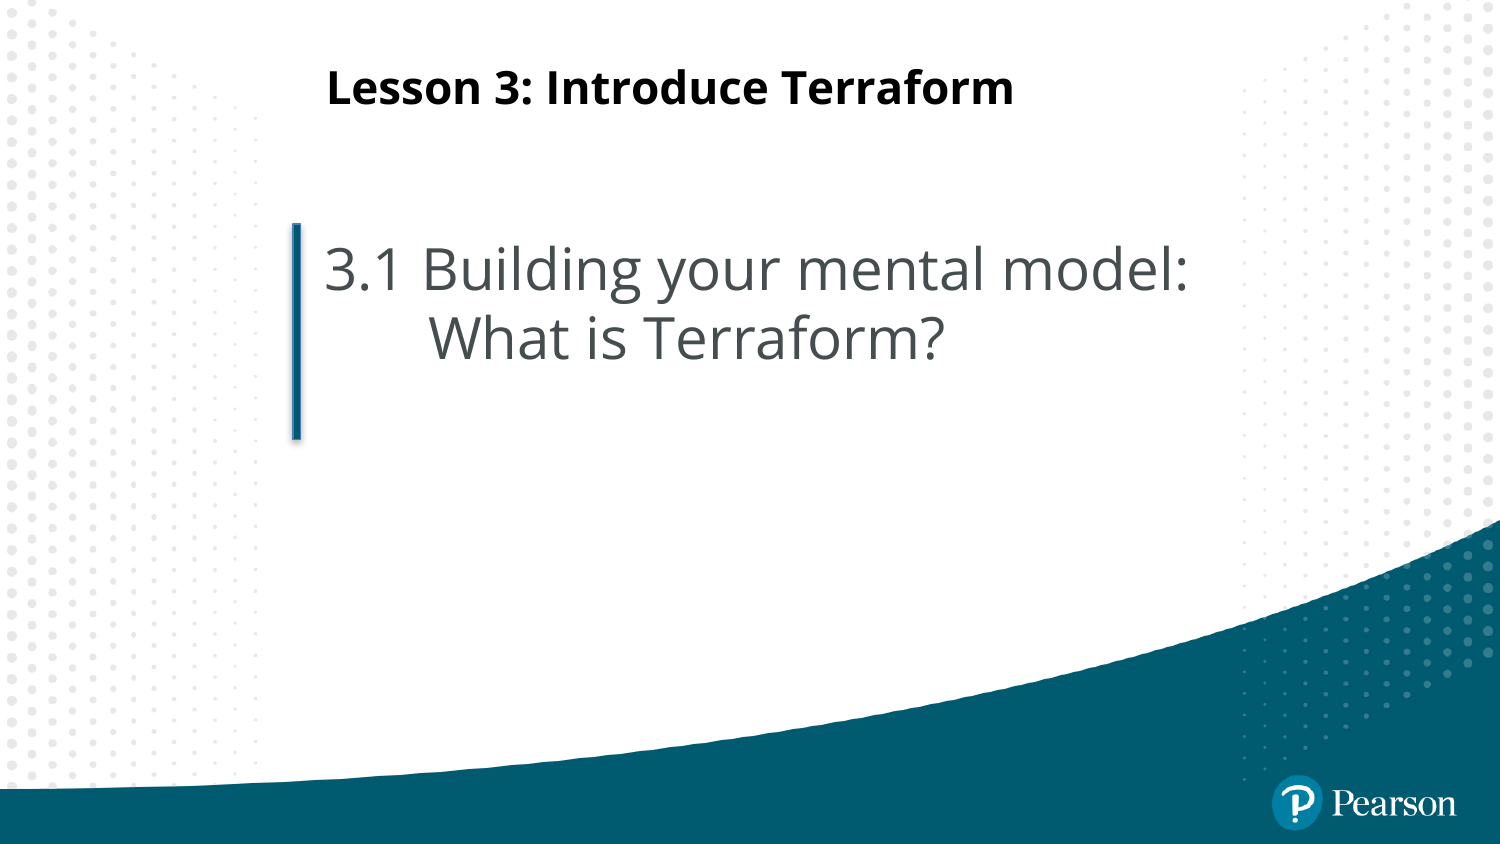

# Lesson 3: Introduce Terraform
3.1 Building your mental model: What is Terraform?